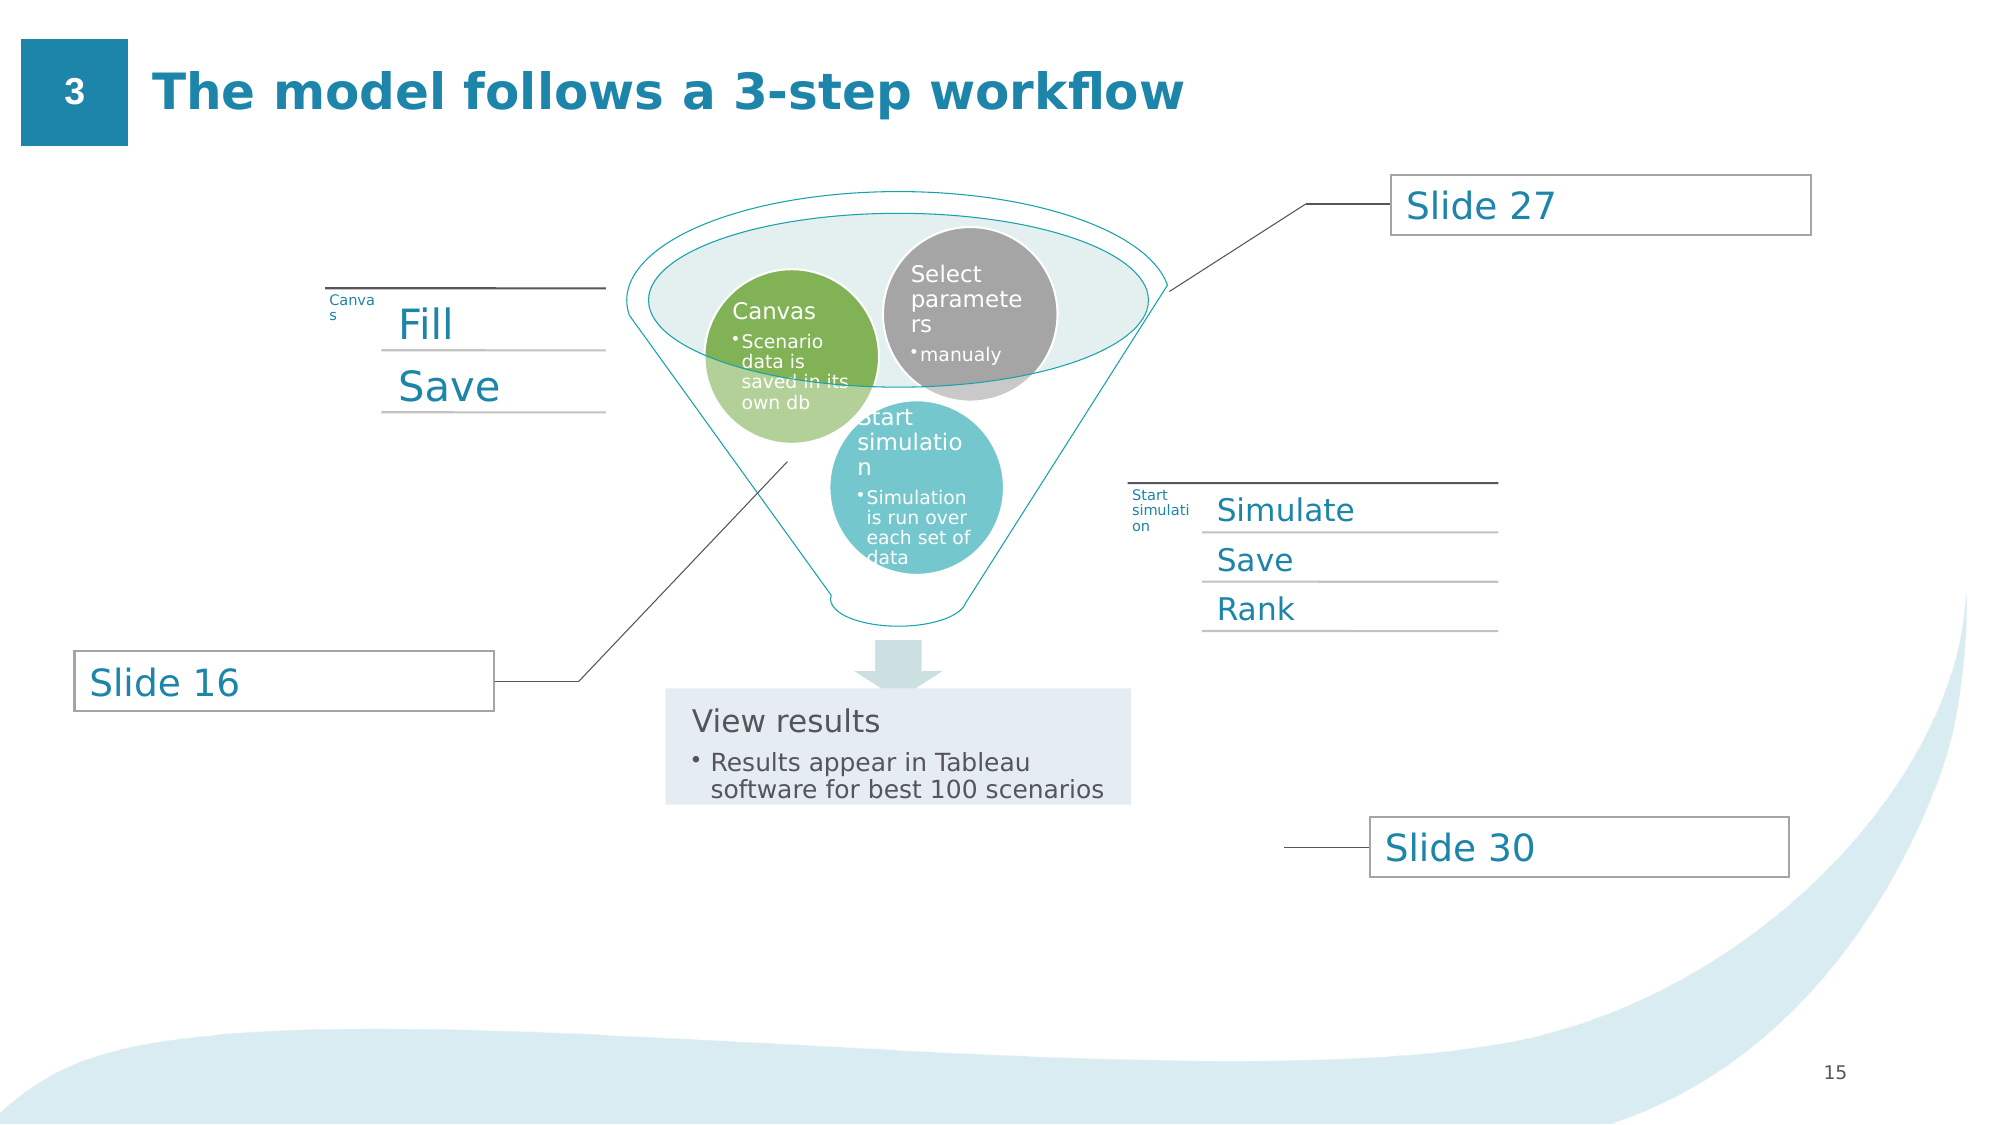

# The model follows a 3-step workflow
3
Slide 27
View results
Results appear in Tableau software for best 100 scenarios
Start simulation
Simulation is run over each set of data
Canvas
Scenario data is saved in its own db
Select parameters
manualy
Canvas
Fill
Save
Start simulation
Simulate
Save
Rank
Slide 16
Slide 30
15